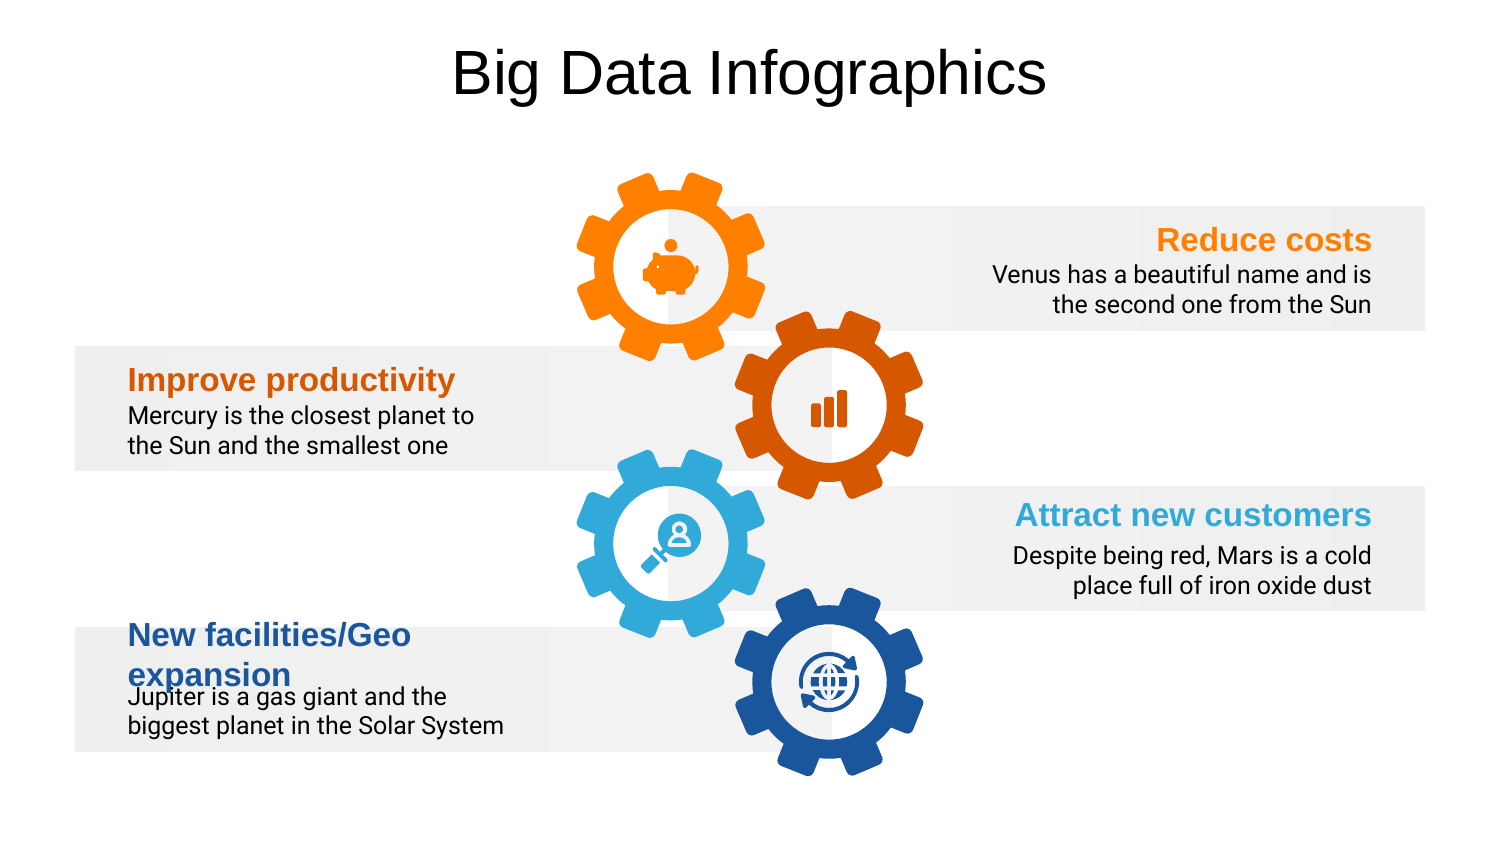

# Big Data Infographics

Reduce costs

Venus has a beautiful name and is the second one from the Sun

Improve productivity

Mercury is the closest planet to the Sun and the smallest one

Attract new customers

Despite being red, Mars is a cold place full of iron oxide dust

New facilities/Geo expansion

Jupiter is a gas giant and the biggest planet in the Solar System